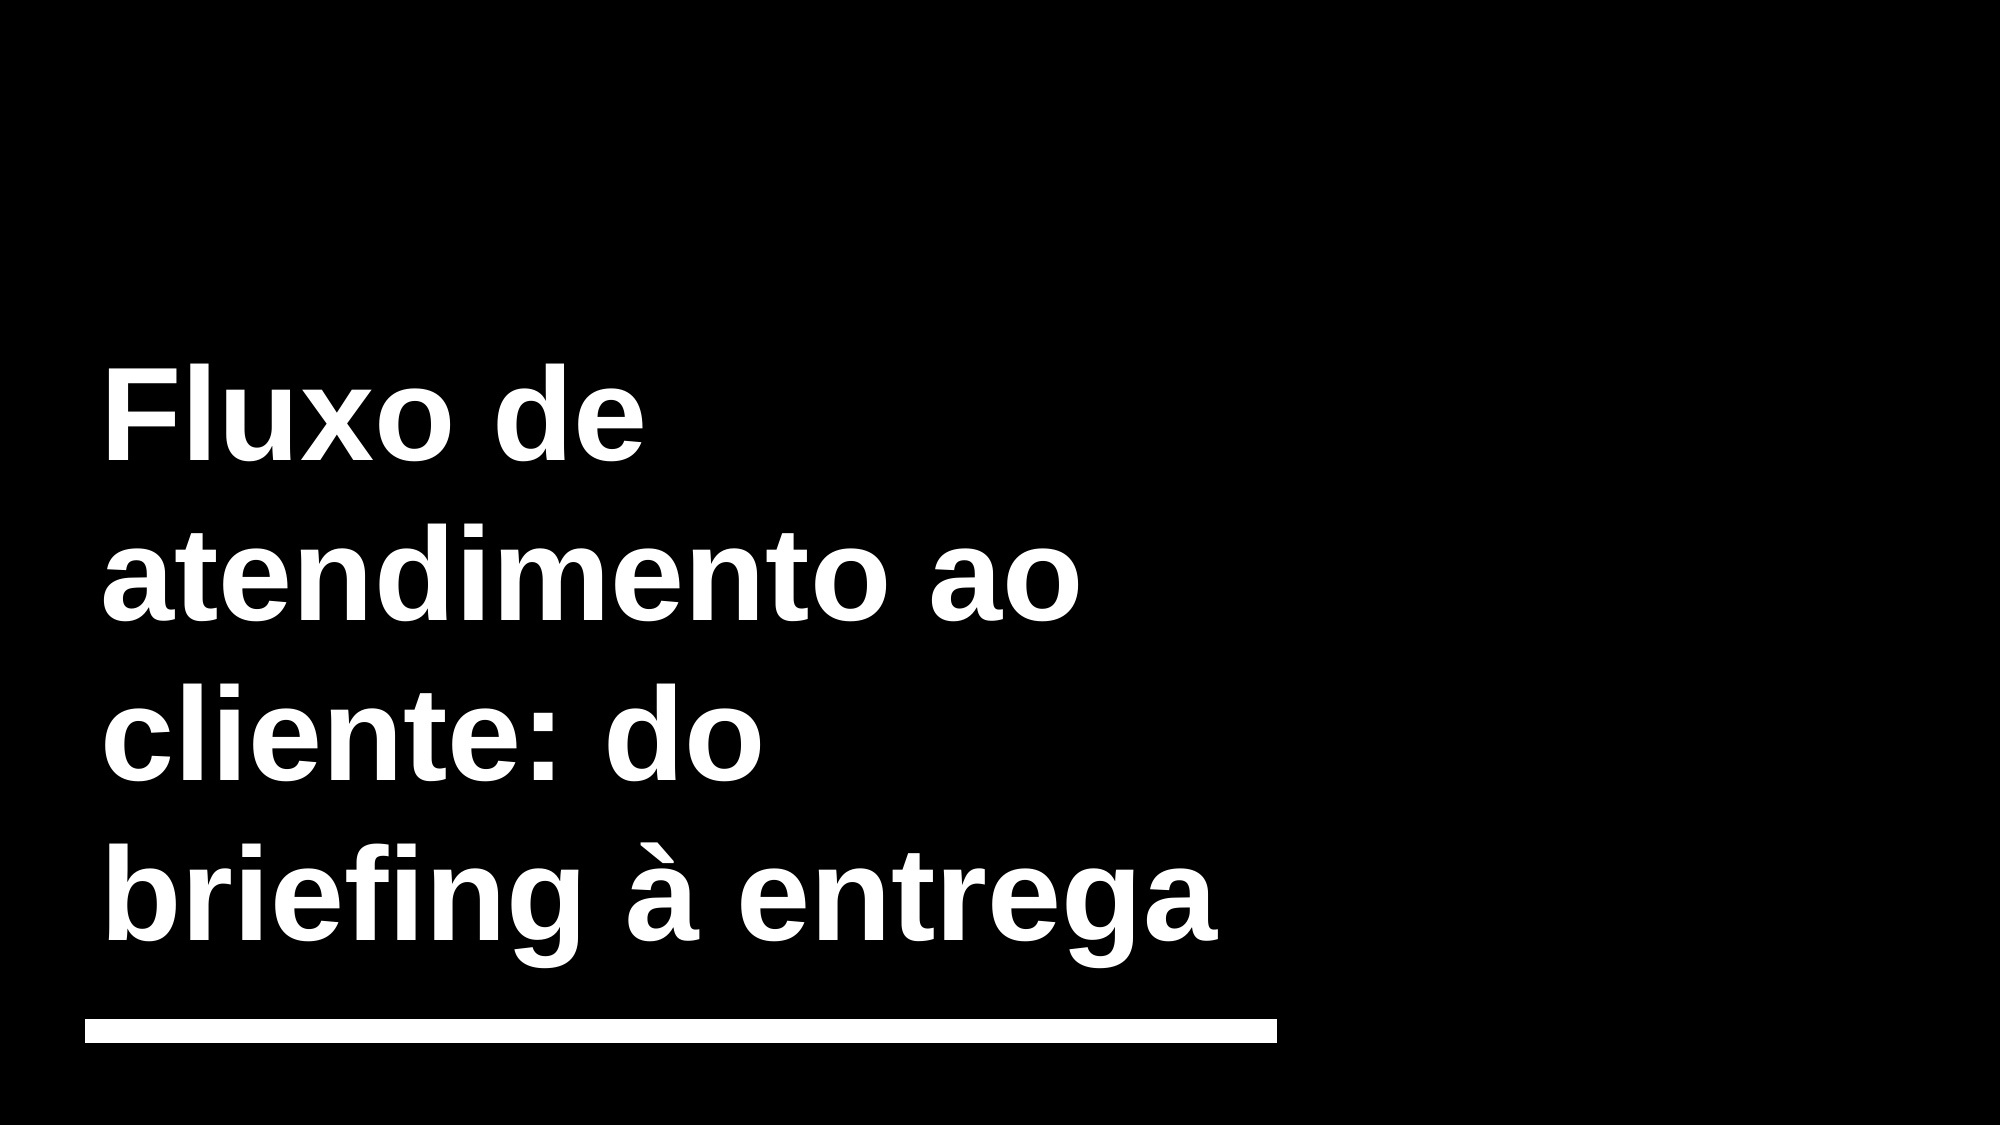

# Fluxo de atendimento ao cliente: do briefing à entrega